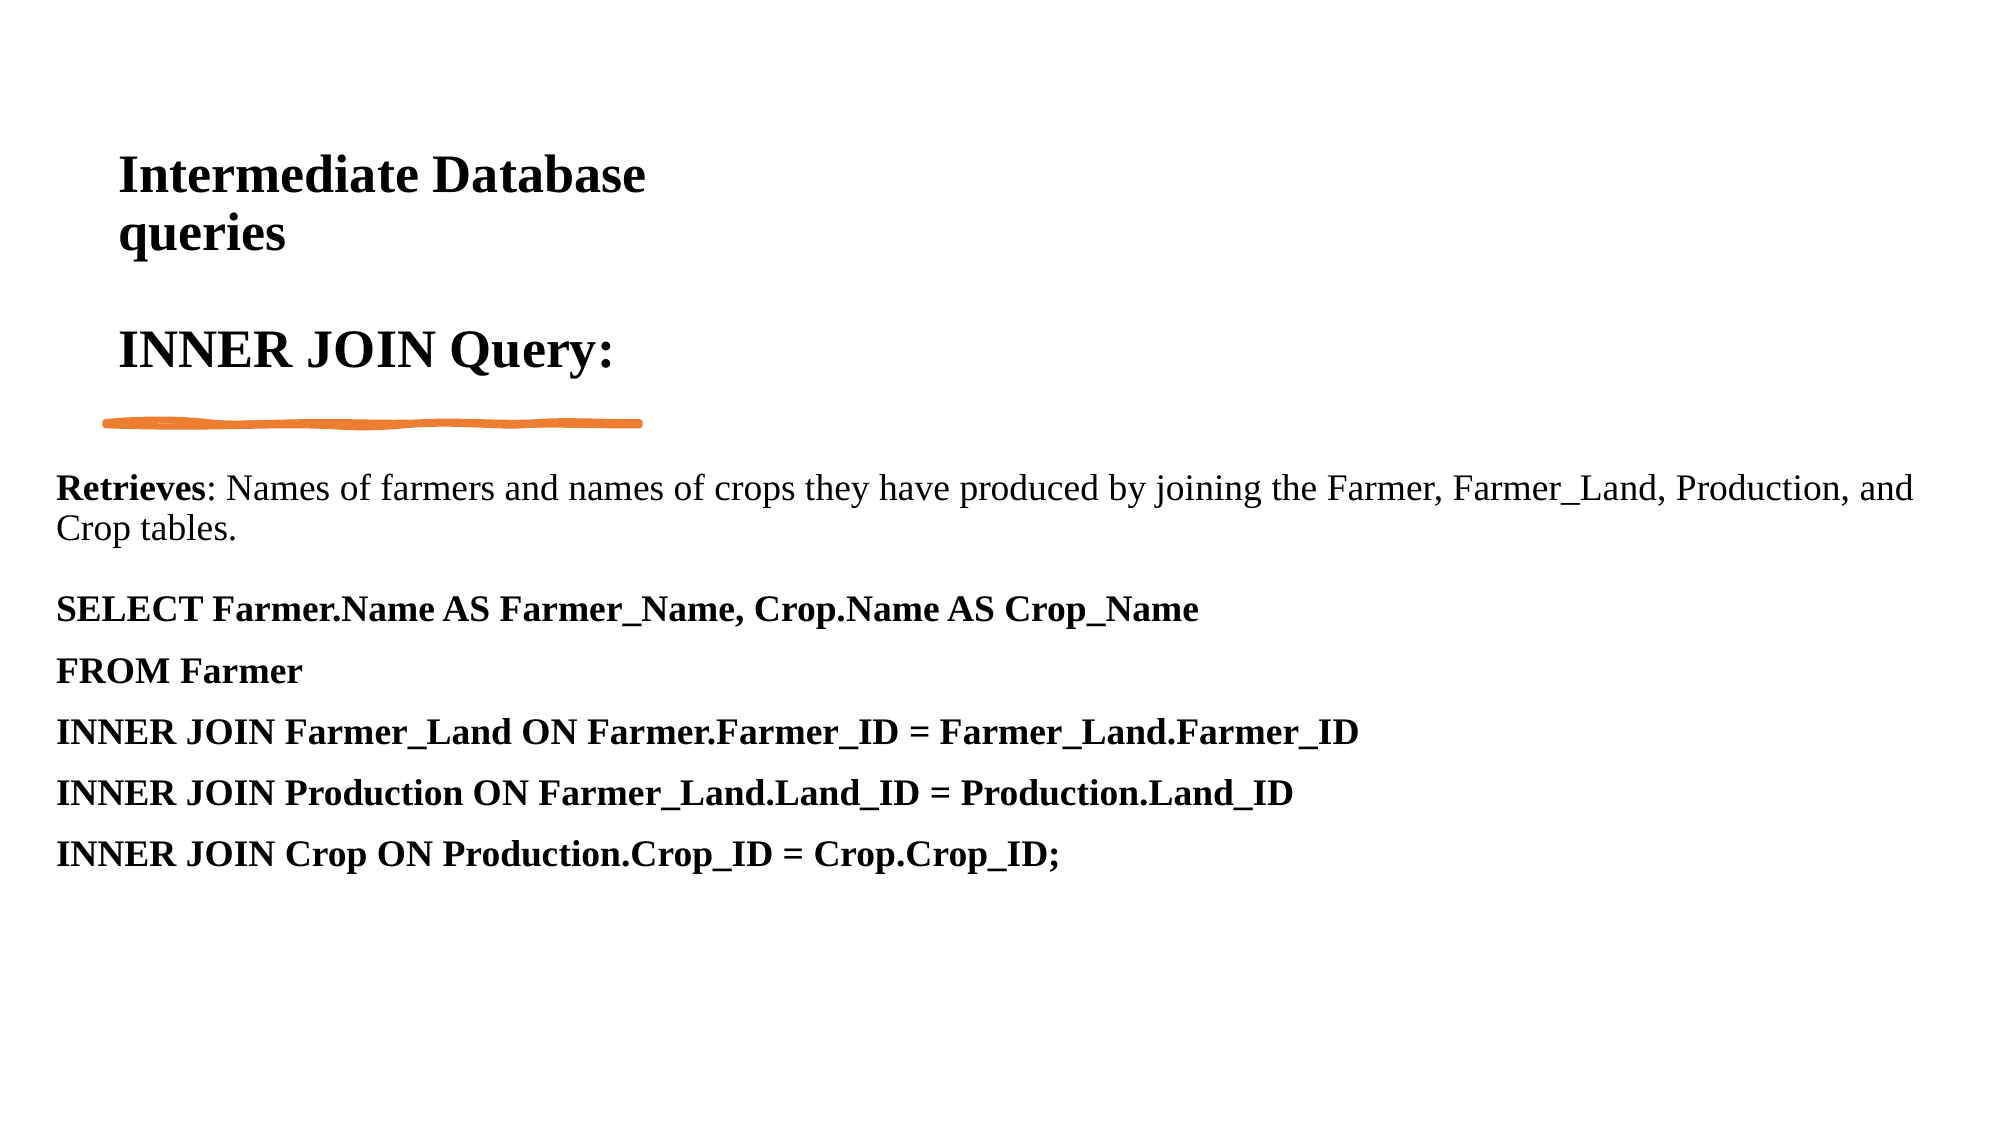

# Intermediate Database queries INNER JOIN Query:

Retrieves: Names of farmers and names of crops they have produced by joining the Farmer, Farmer_Land, Production, and Crop tables.
SELECT Farmer.Name AS Farmer_Name, Crop.Name AS Crop_Name
FROM Farmer
INNER JOIN Farmer_Land ON Farmer.Farmer_ID = Farmer_Land.Farmer_ID
INNER JOIN Production ON Farmer_Land.Land_ID = Production.Land_ID
INNER JOIN Crop ON Production.Crop_ID = Crop.Crop_ID;